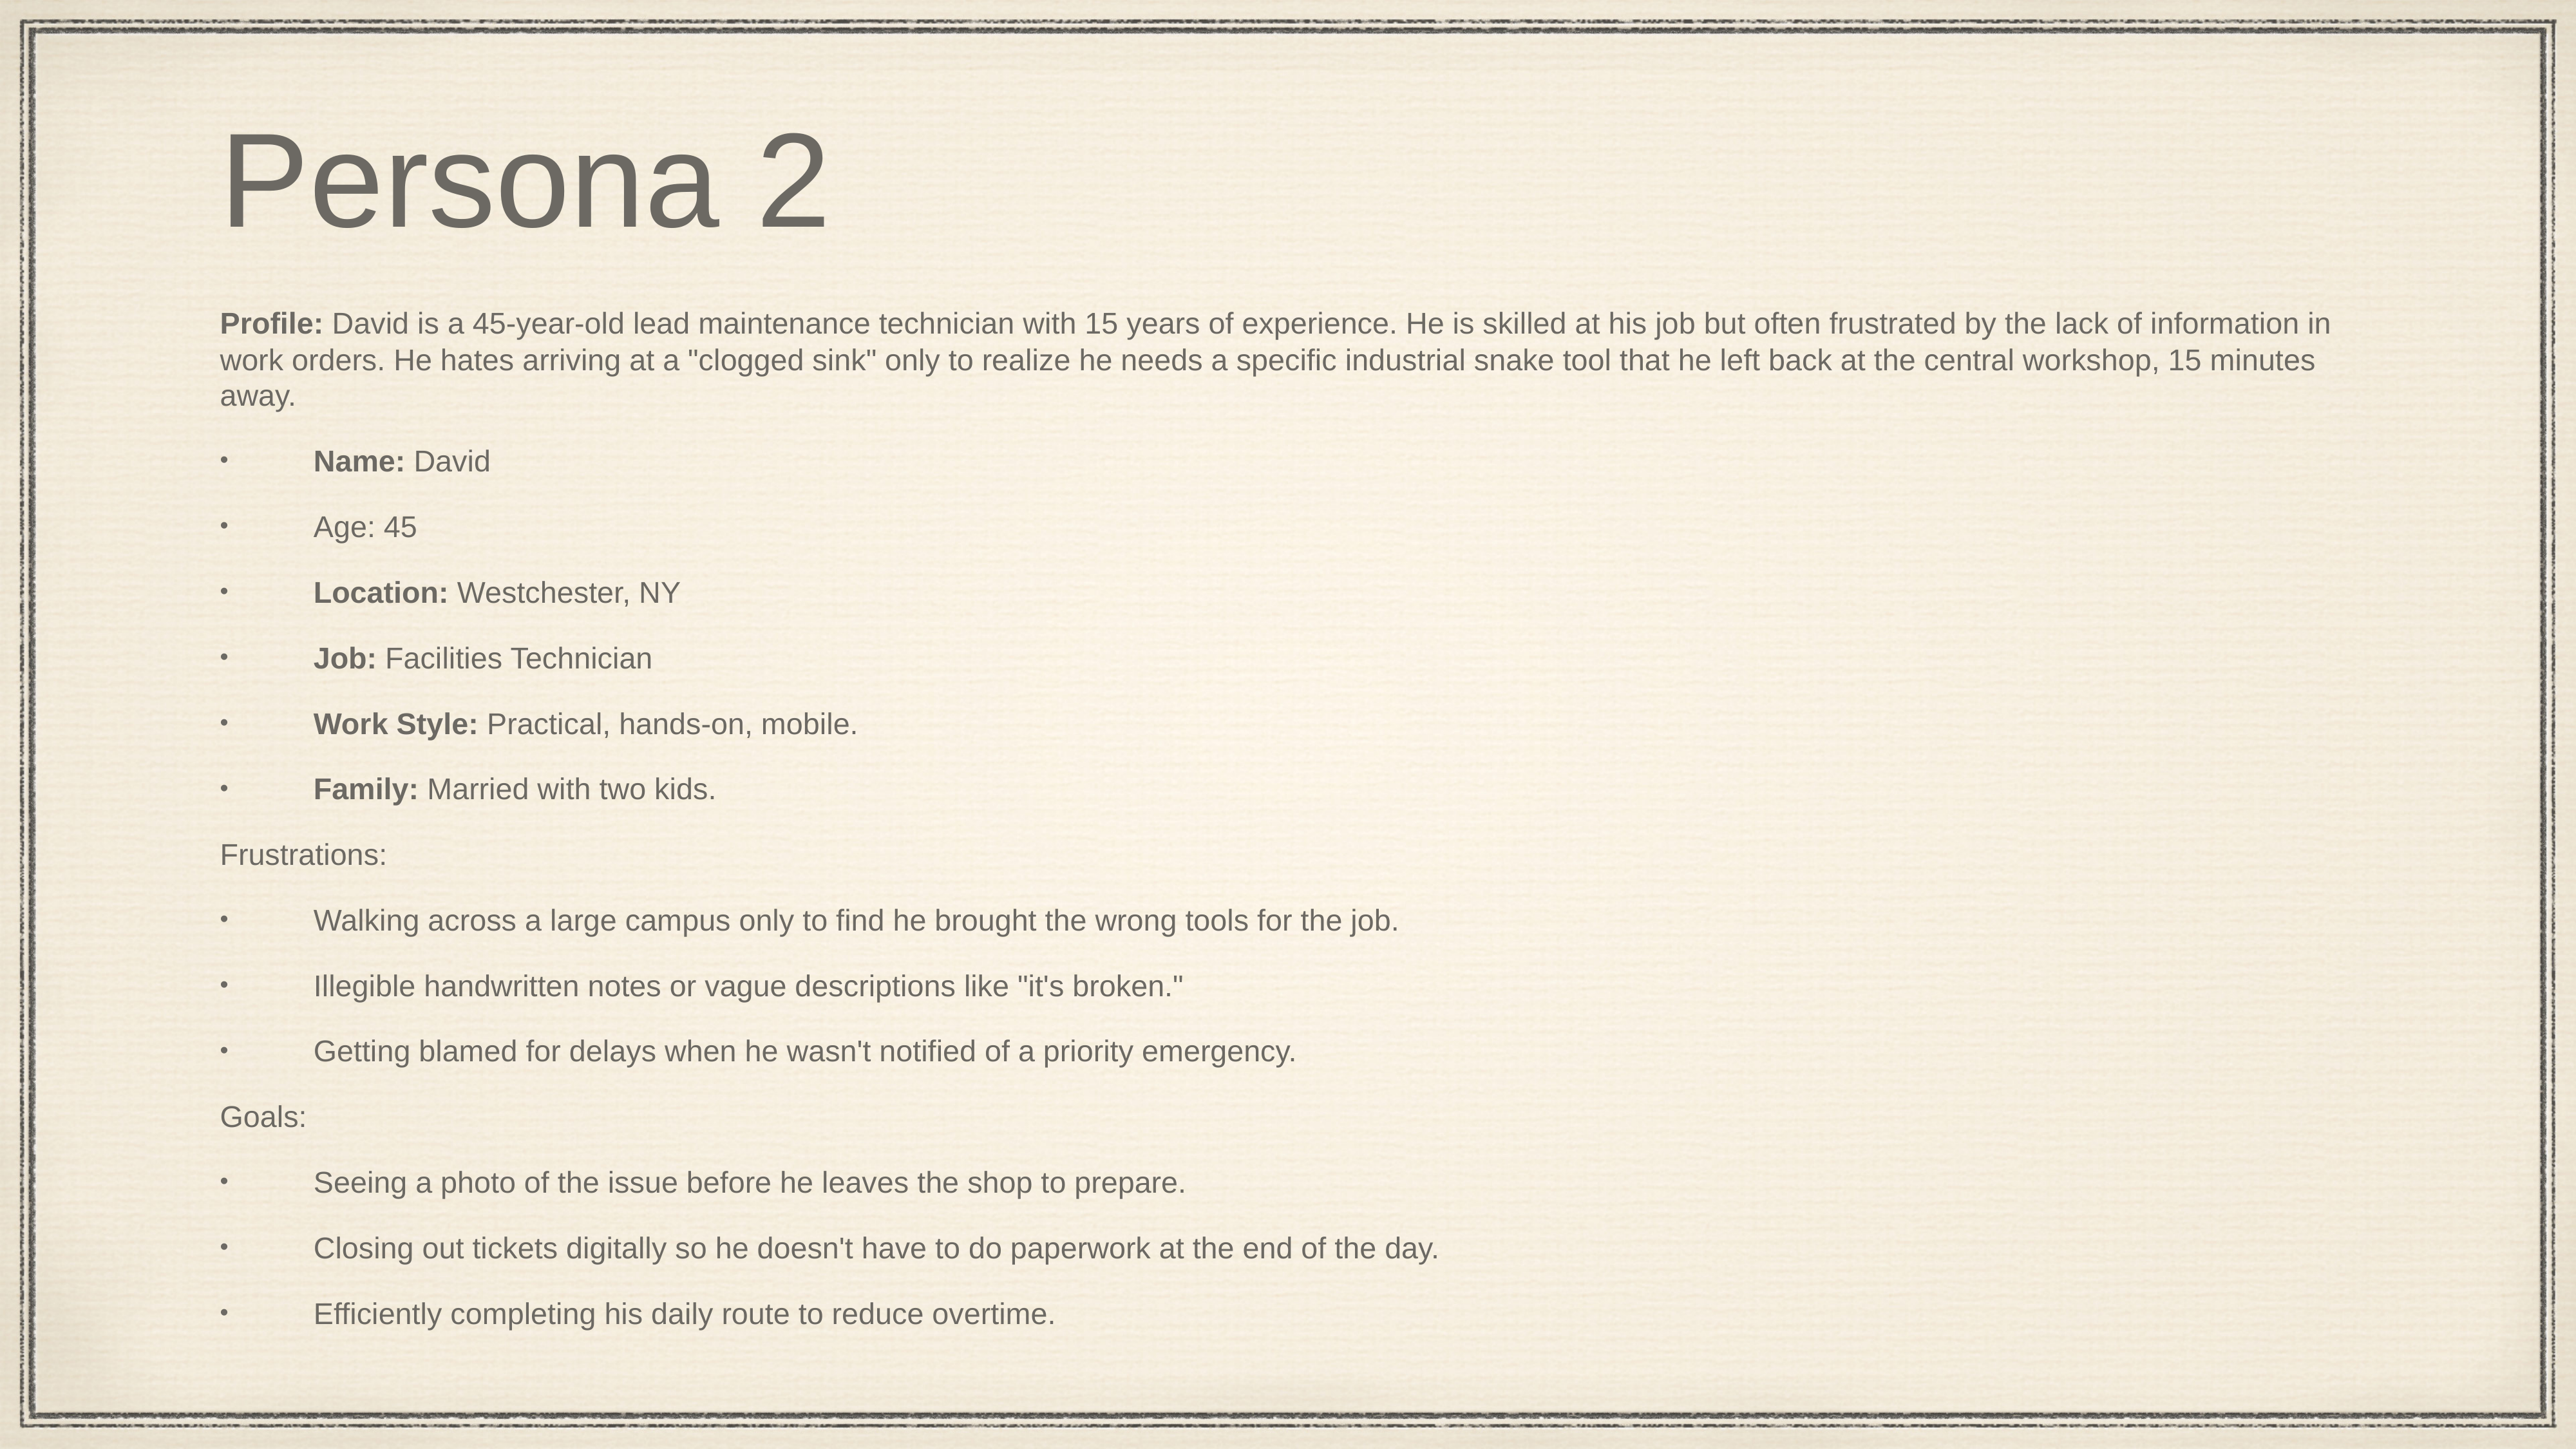

# Persona 2
Profile: David is a 45-year-old lead maintenance technician with 15 years of experience. He is skilled at his job but often frustrated by the lack of information in work orders. He hates arriving at a "clogged sink" only to realize he needs a specific industrial snake tool that he left back at the central workshop, 15 minutes away.
Name: David
Age: 45
Location: Westchester, NY
Job: Facilities Technician
Work Style: Practical, hands-on, mobile.
Family: Married with two kids.
Frustrations:
Walking across a large campus only to find he brought the wrong tools for the job.
Illegible handwritten notes or vague descriptions like "it's broken."
Getting blamed for delays when he wasn't notified of a priority emergency.
Goals:
Seeing a photo of the issue before he leaves the shop to prepare.
Closing out tickets digitally so he doesn't have to do paperwork at the end of the day.
Efficiently completing his daily route to reduce overtime.